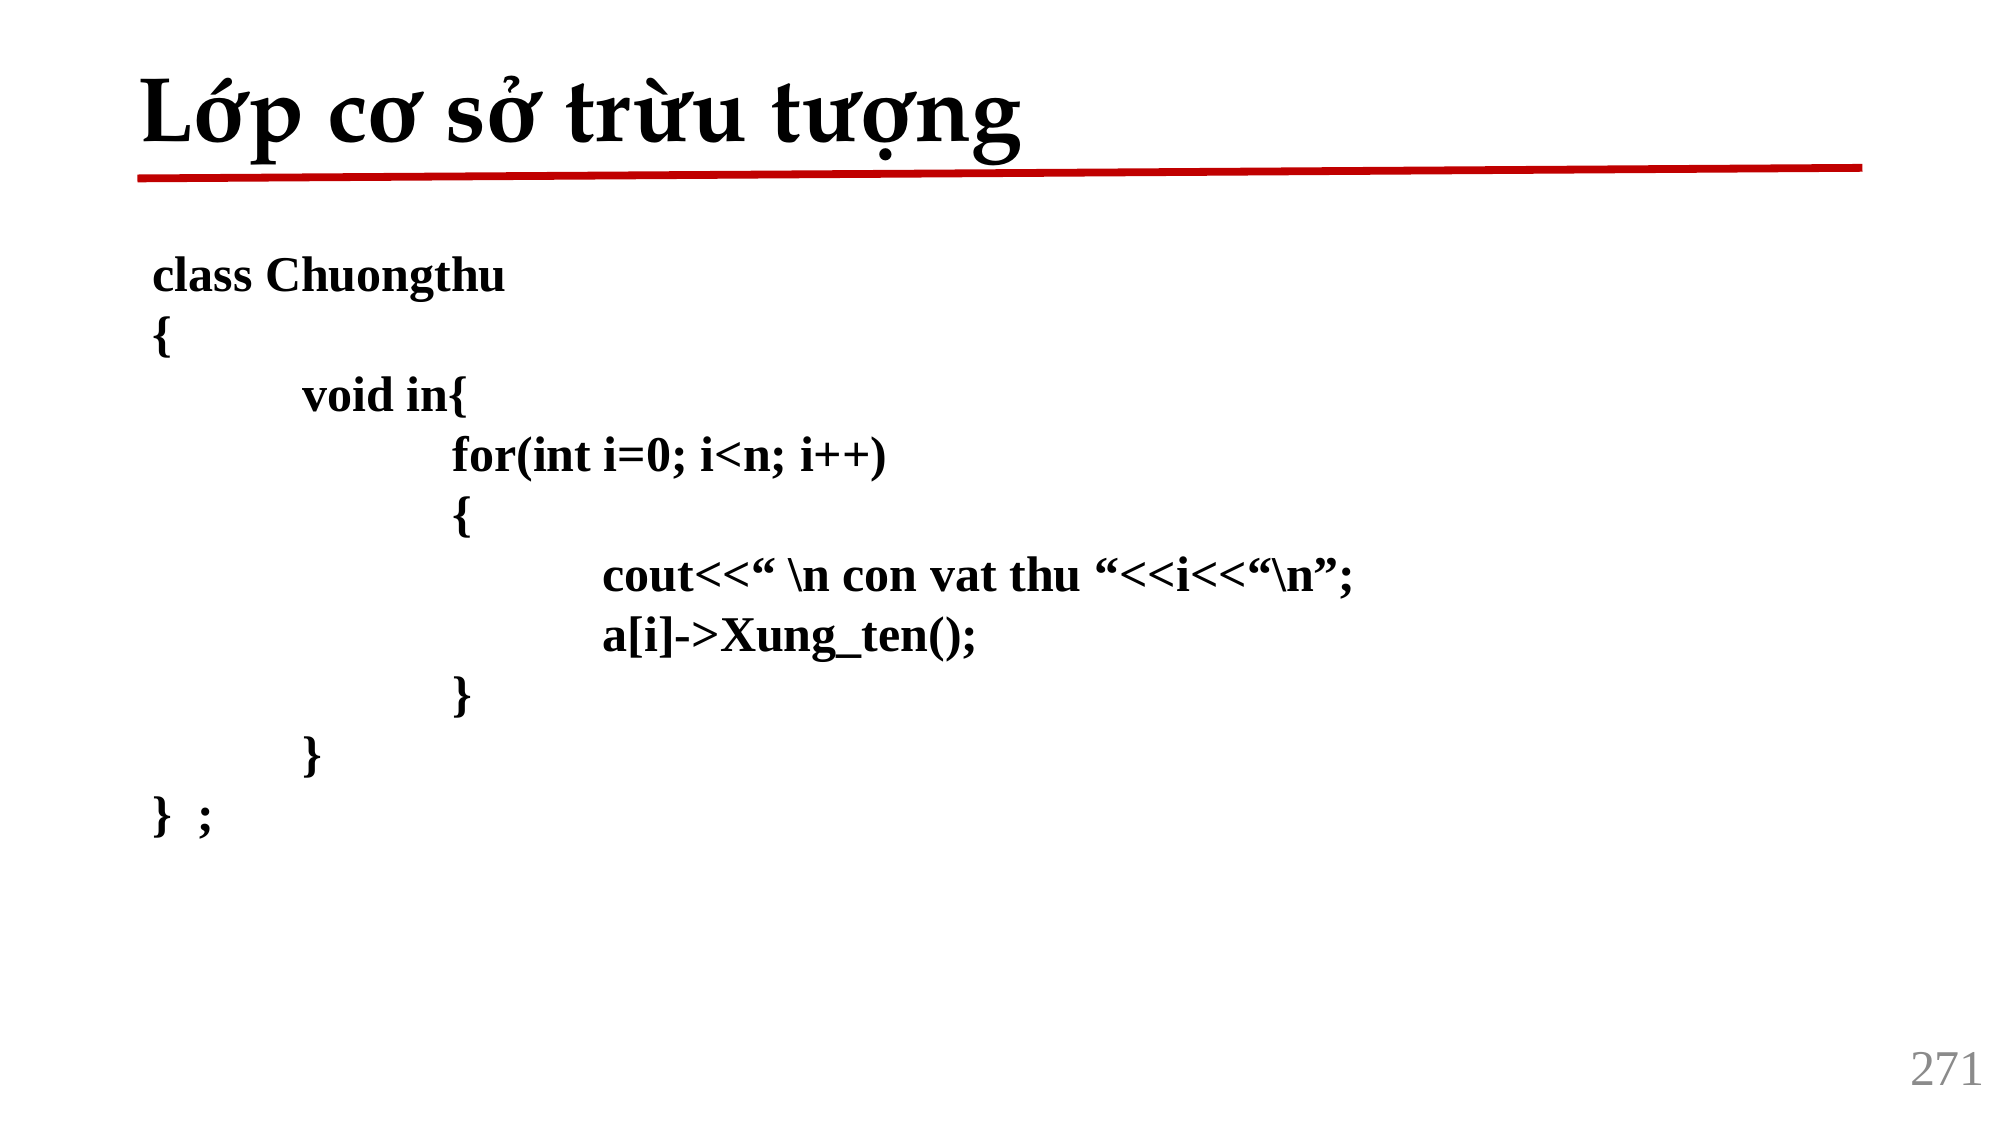

# Lớp cơ sở trừu tượng
class Chuongthu
{
	void in{
		for(int i=0; i<n; i++)
		{
			cout<<“ \n con vat thu “<<i<<“\n”;
			a[i]->Xung_ten();
		}
	}
}  ;
271